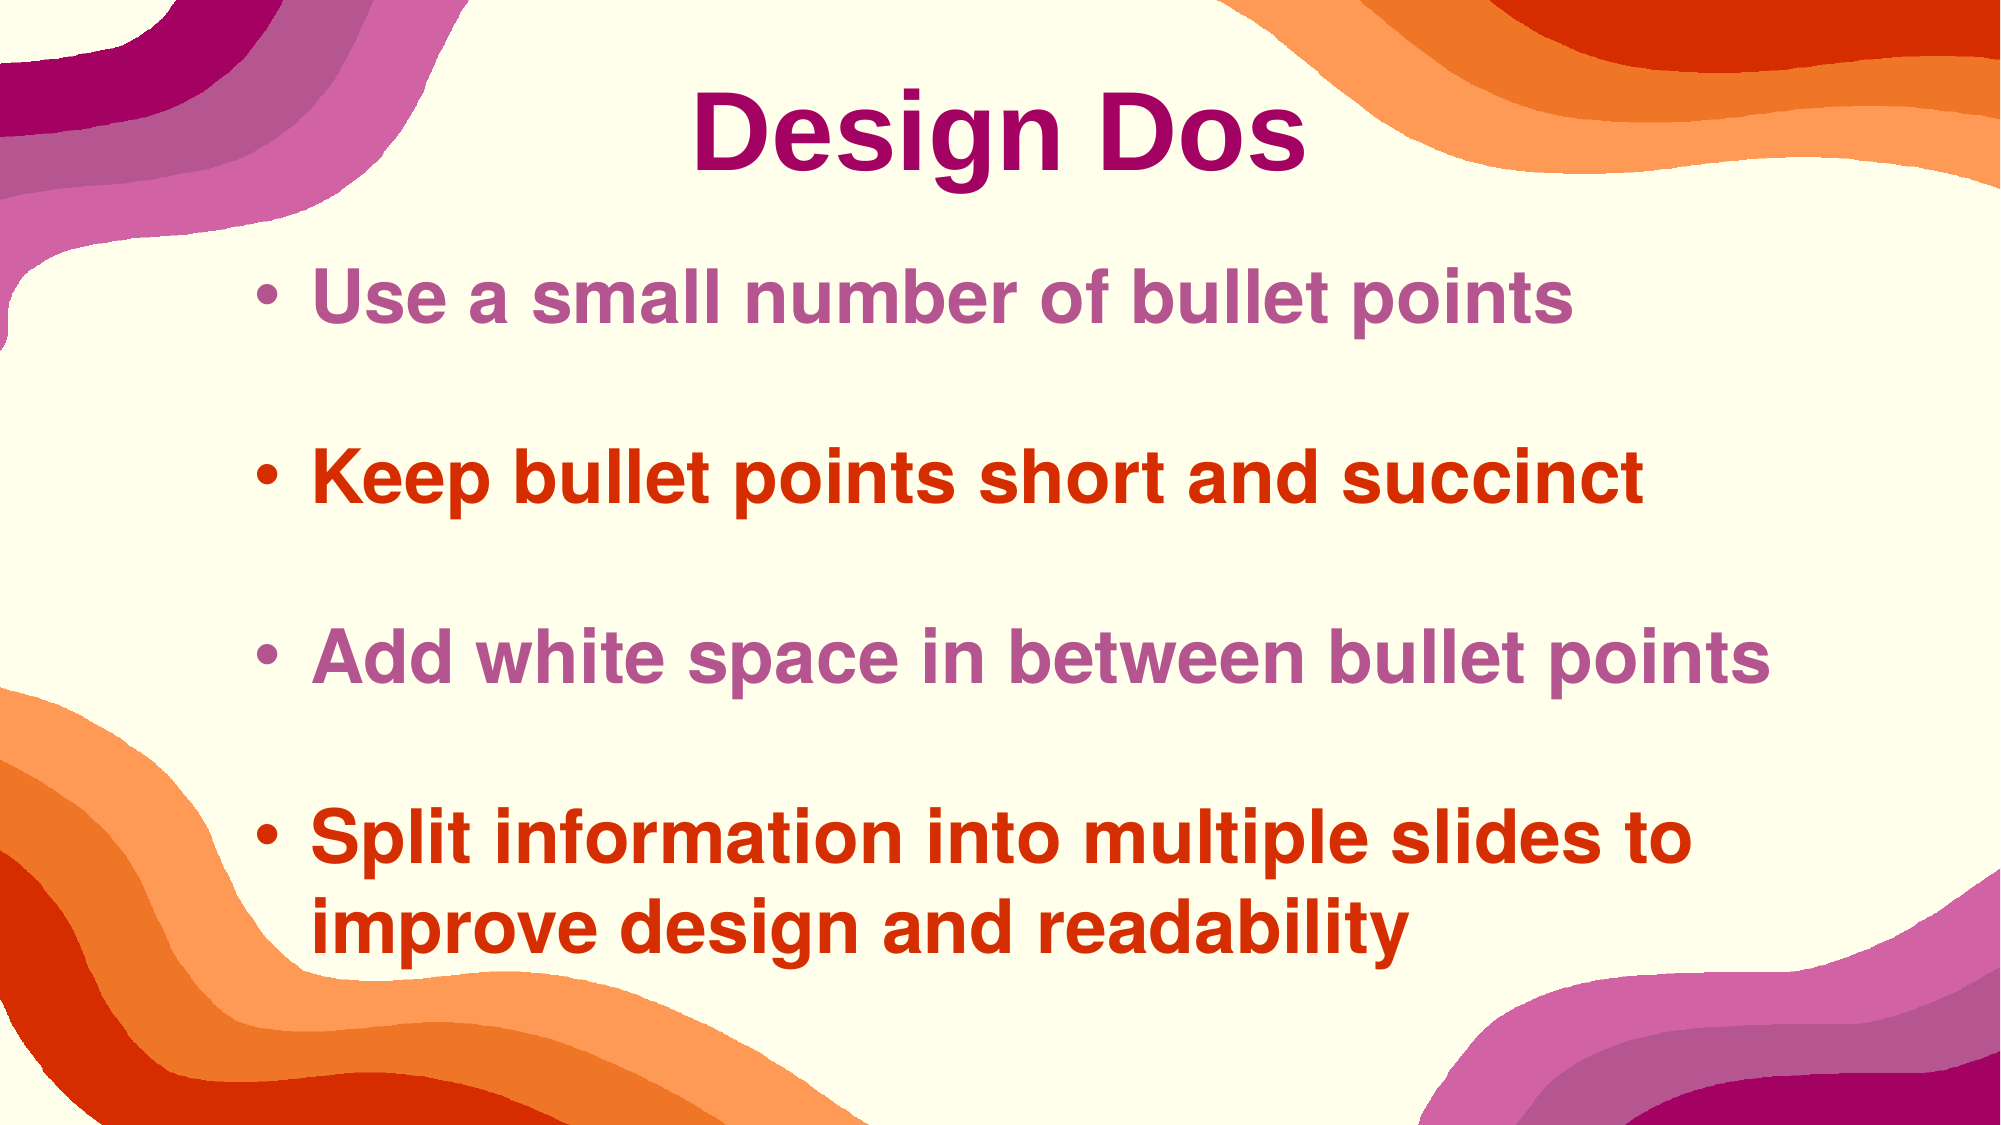

Design Dos
Use a small number of bullet points

Keep bullet points short and succinct

Add white space in between bullet points

Split information into multiple slides to improve design and readability